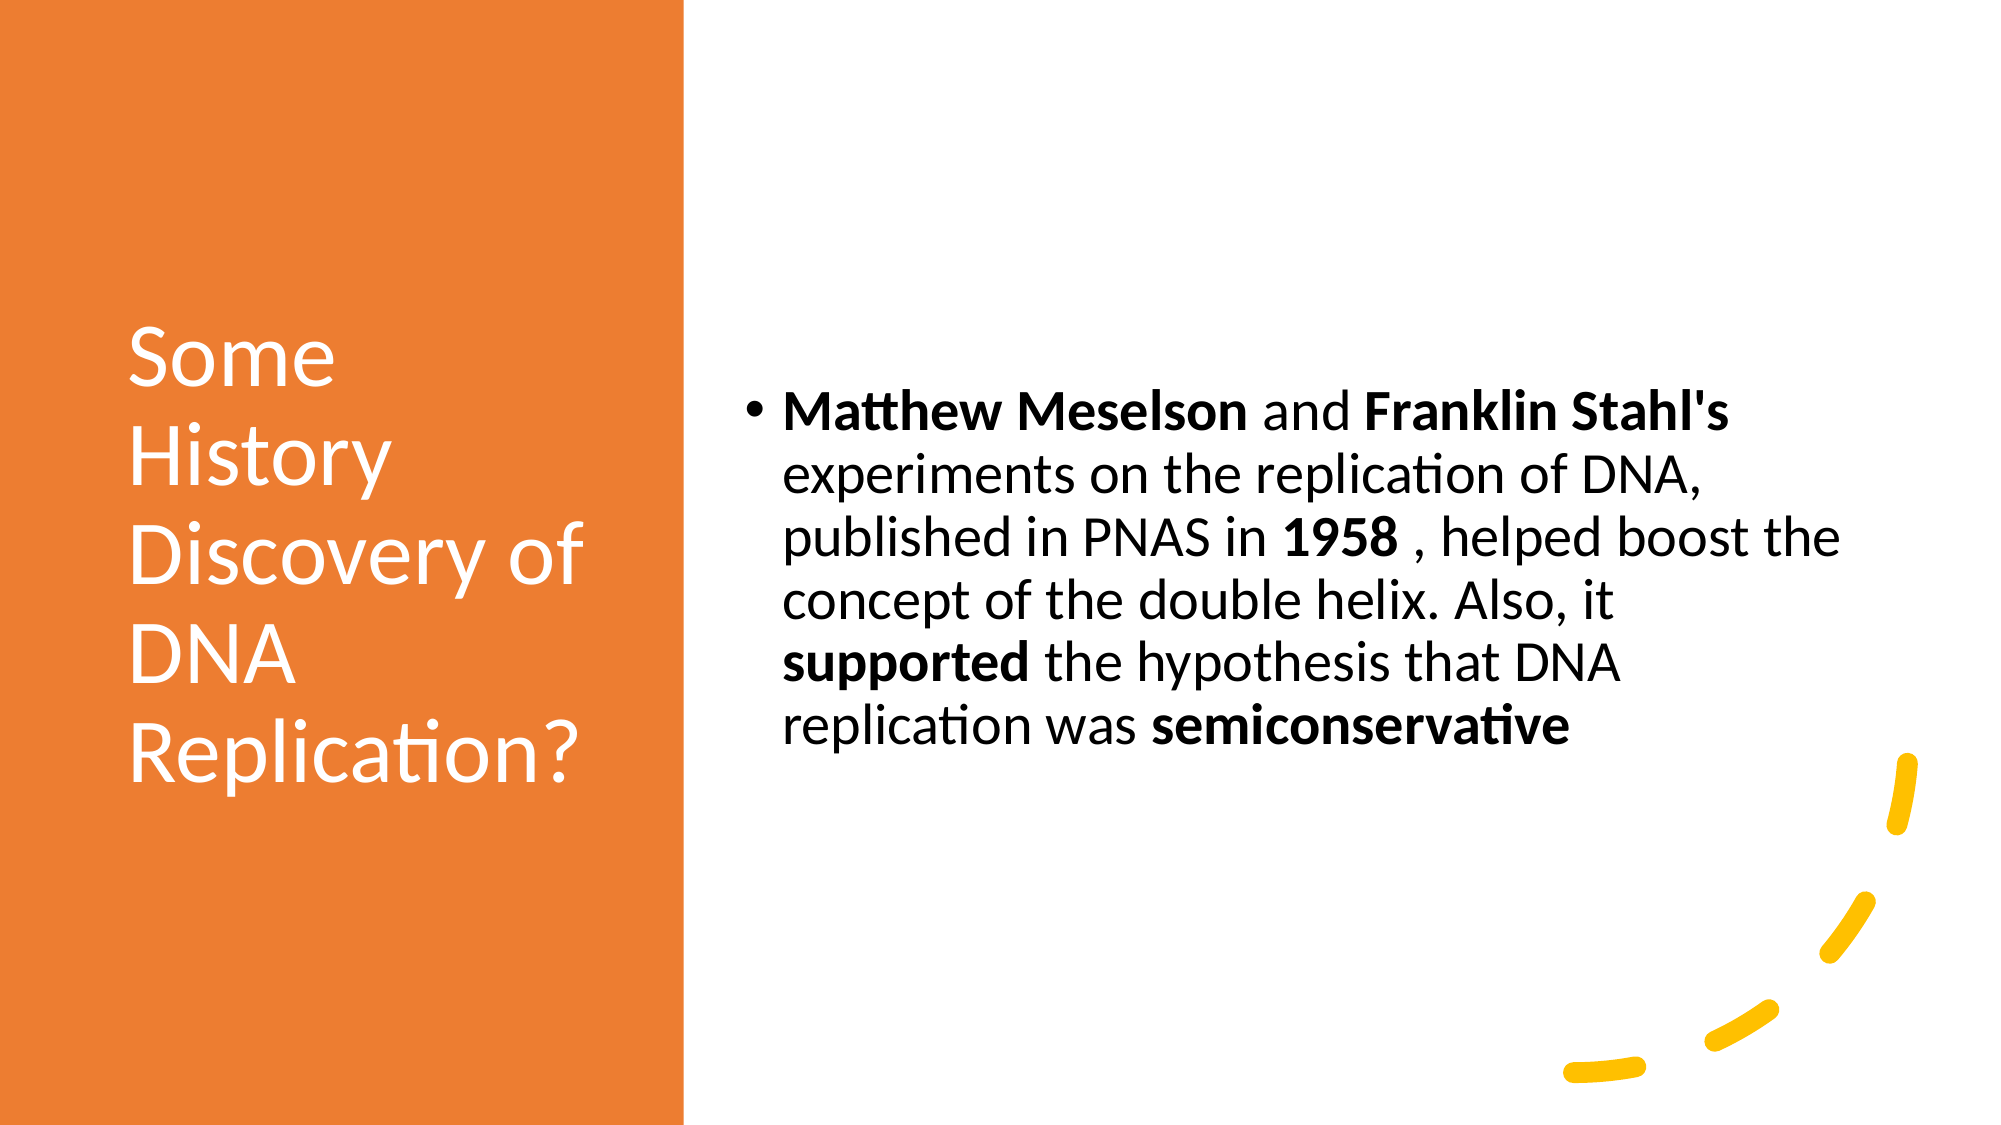

# Some History Discovery of DNA Replication?
Matthew Meselson and Franklin Stahl's experiments on the replication of DNA, published in PNAS in 1958 , helped boost the concept of the double helix. Also, it supported the hypothesis that DNA replication was semiconservative